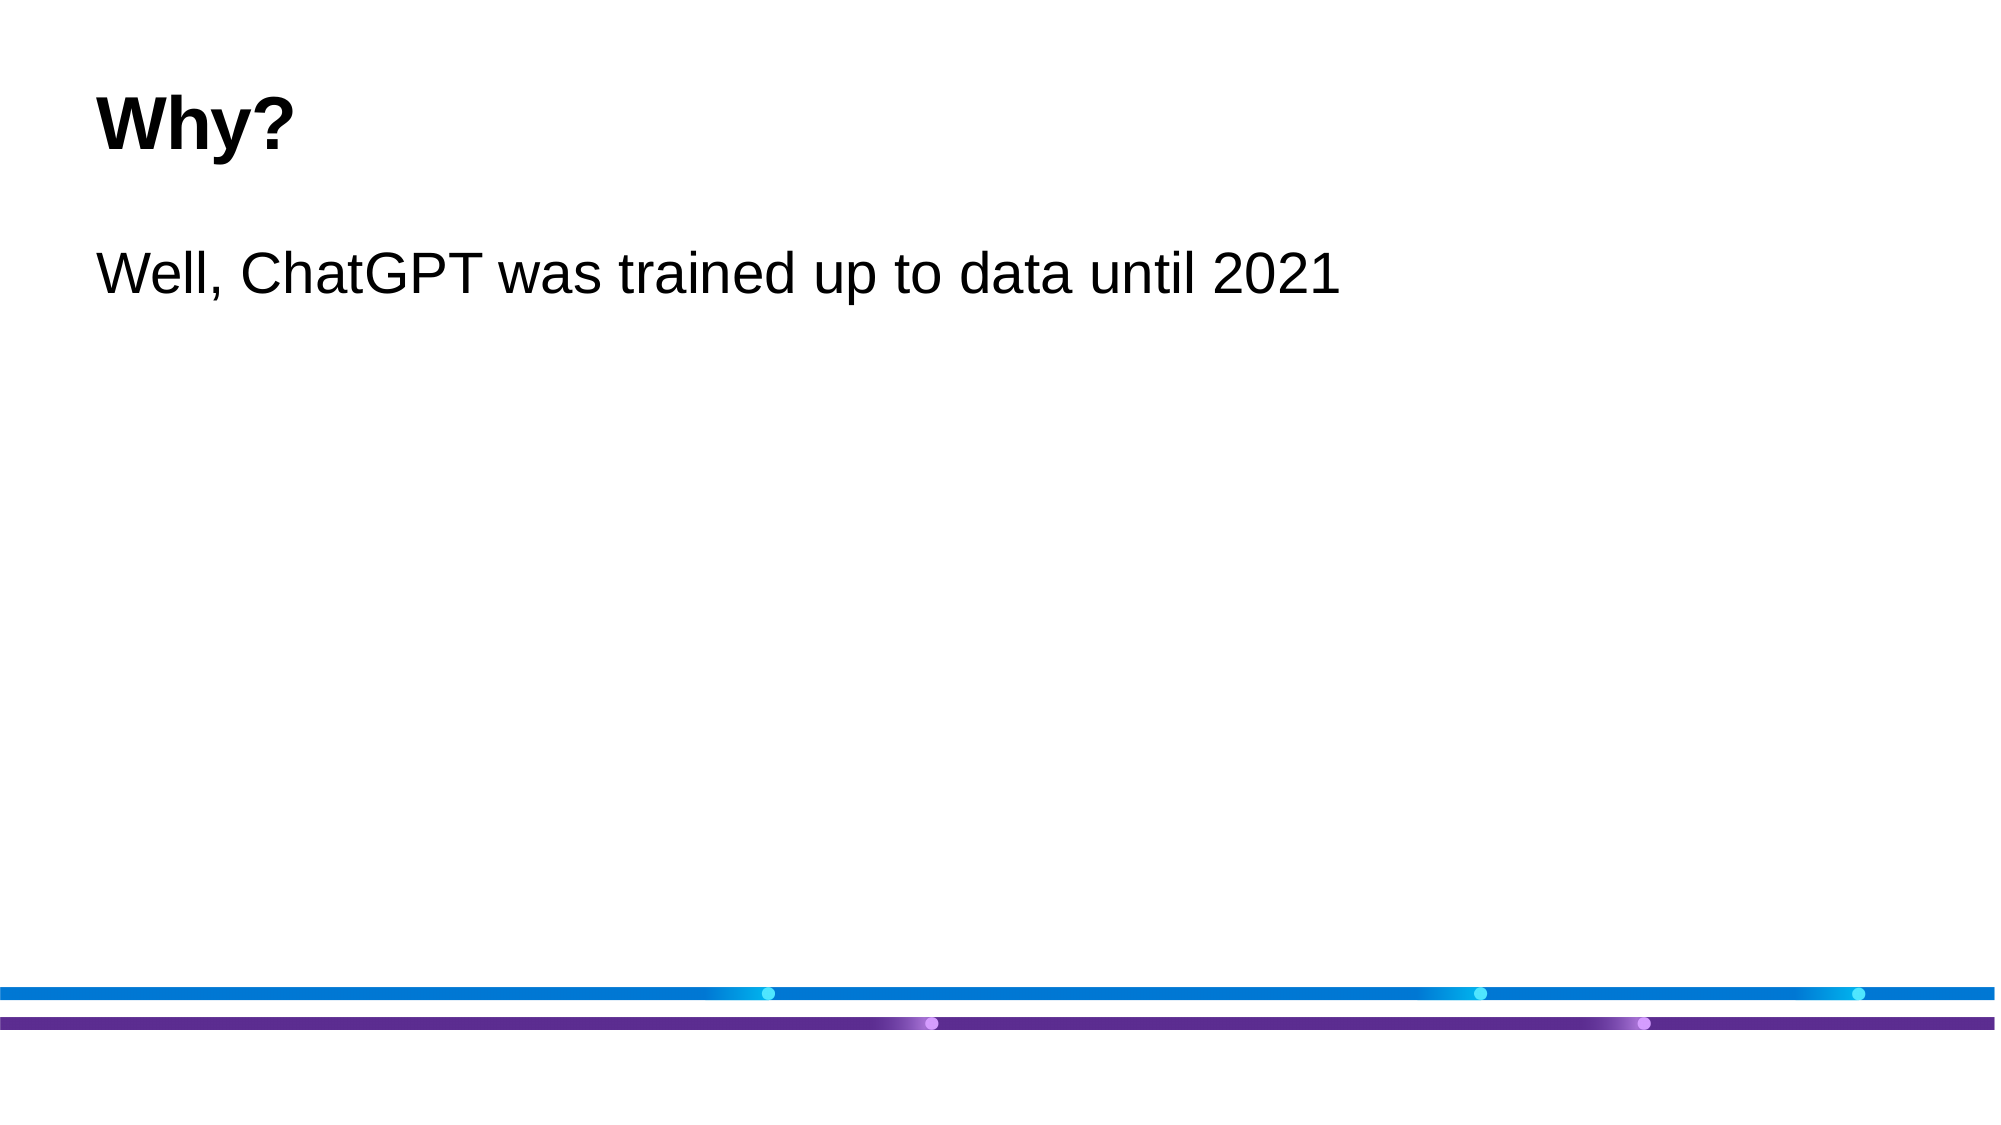

# Why?
Well, ChatGPT was trained up to data until 2021